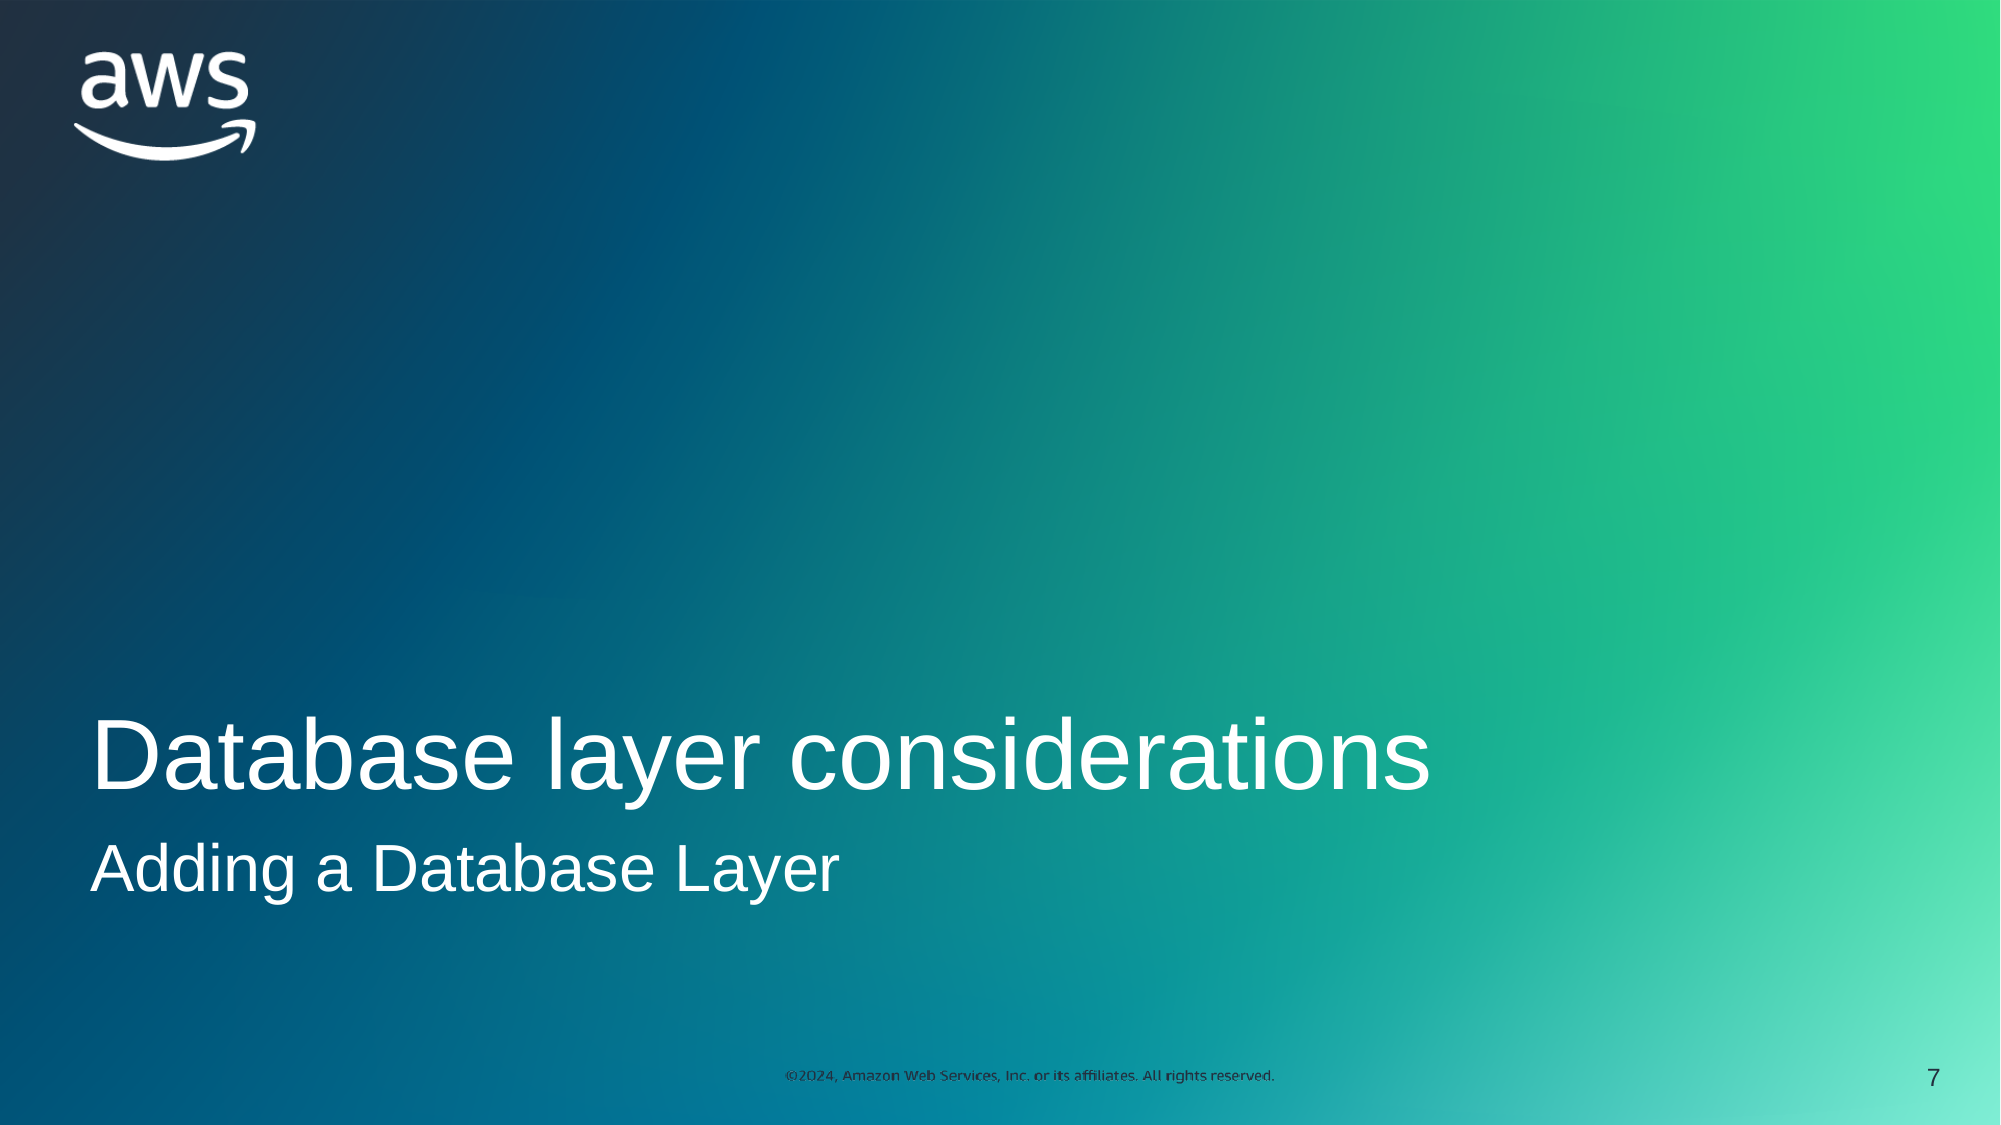

# Database layer considerations
Adding a Database Layer
7